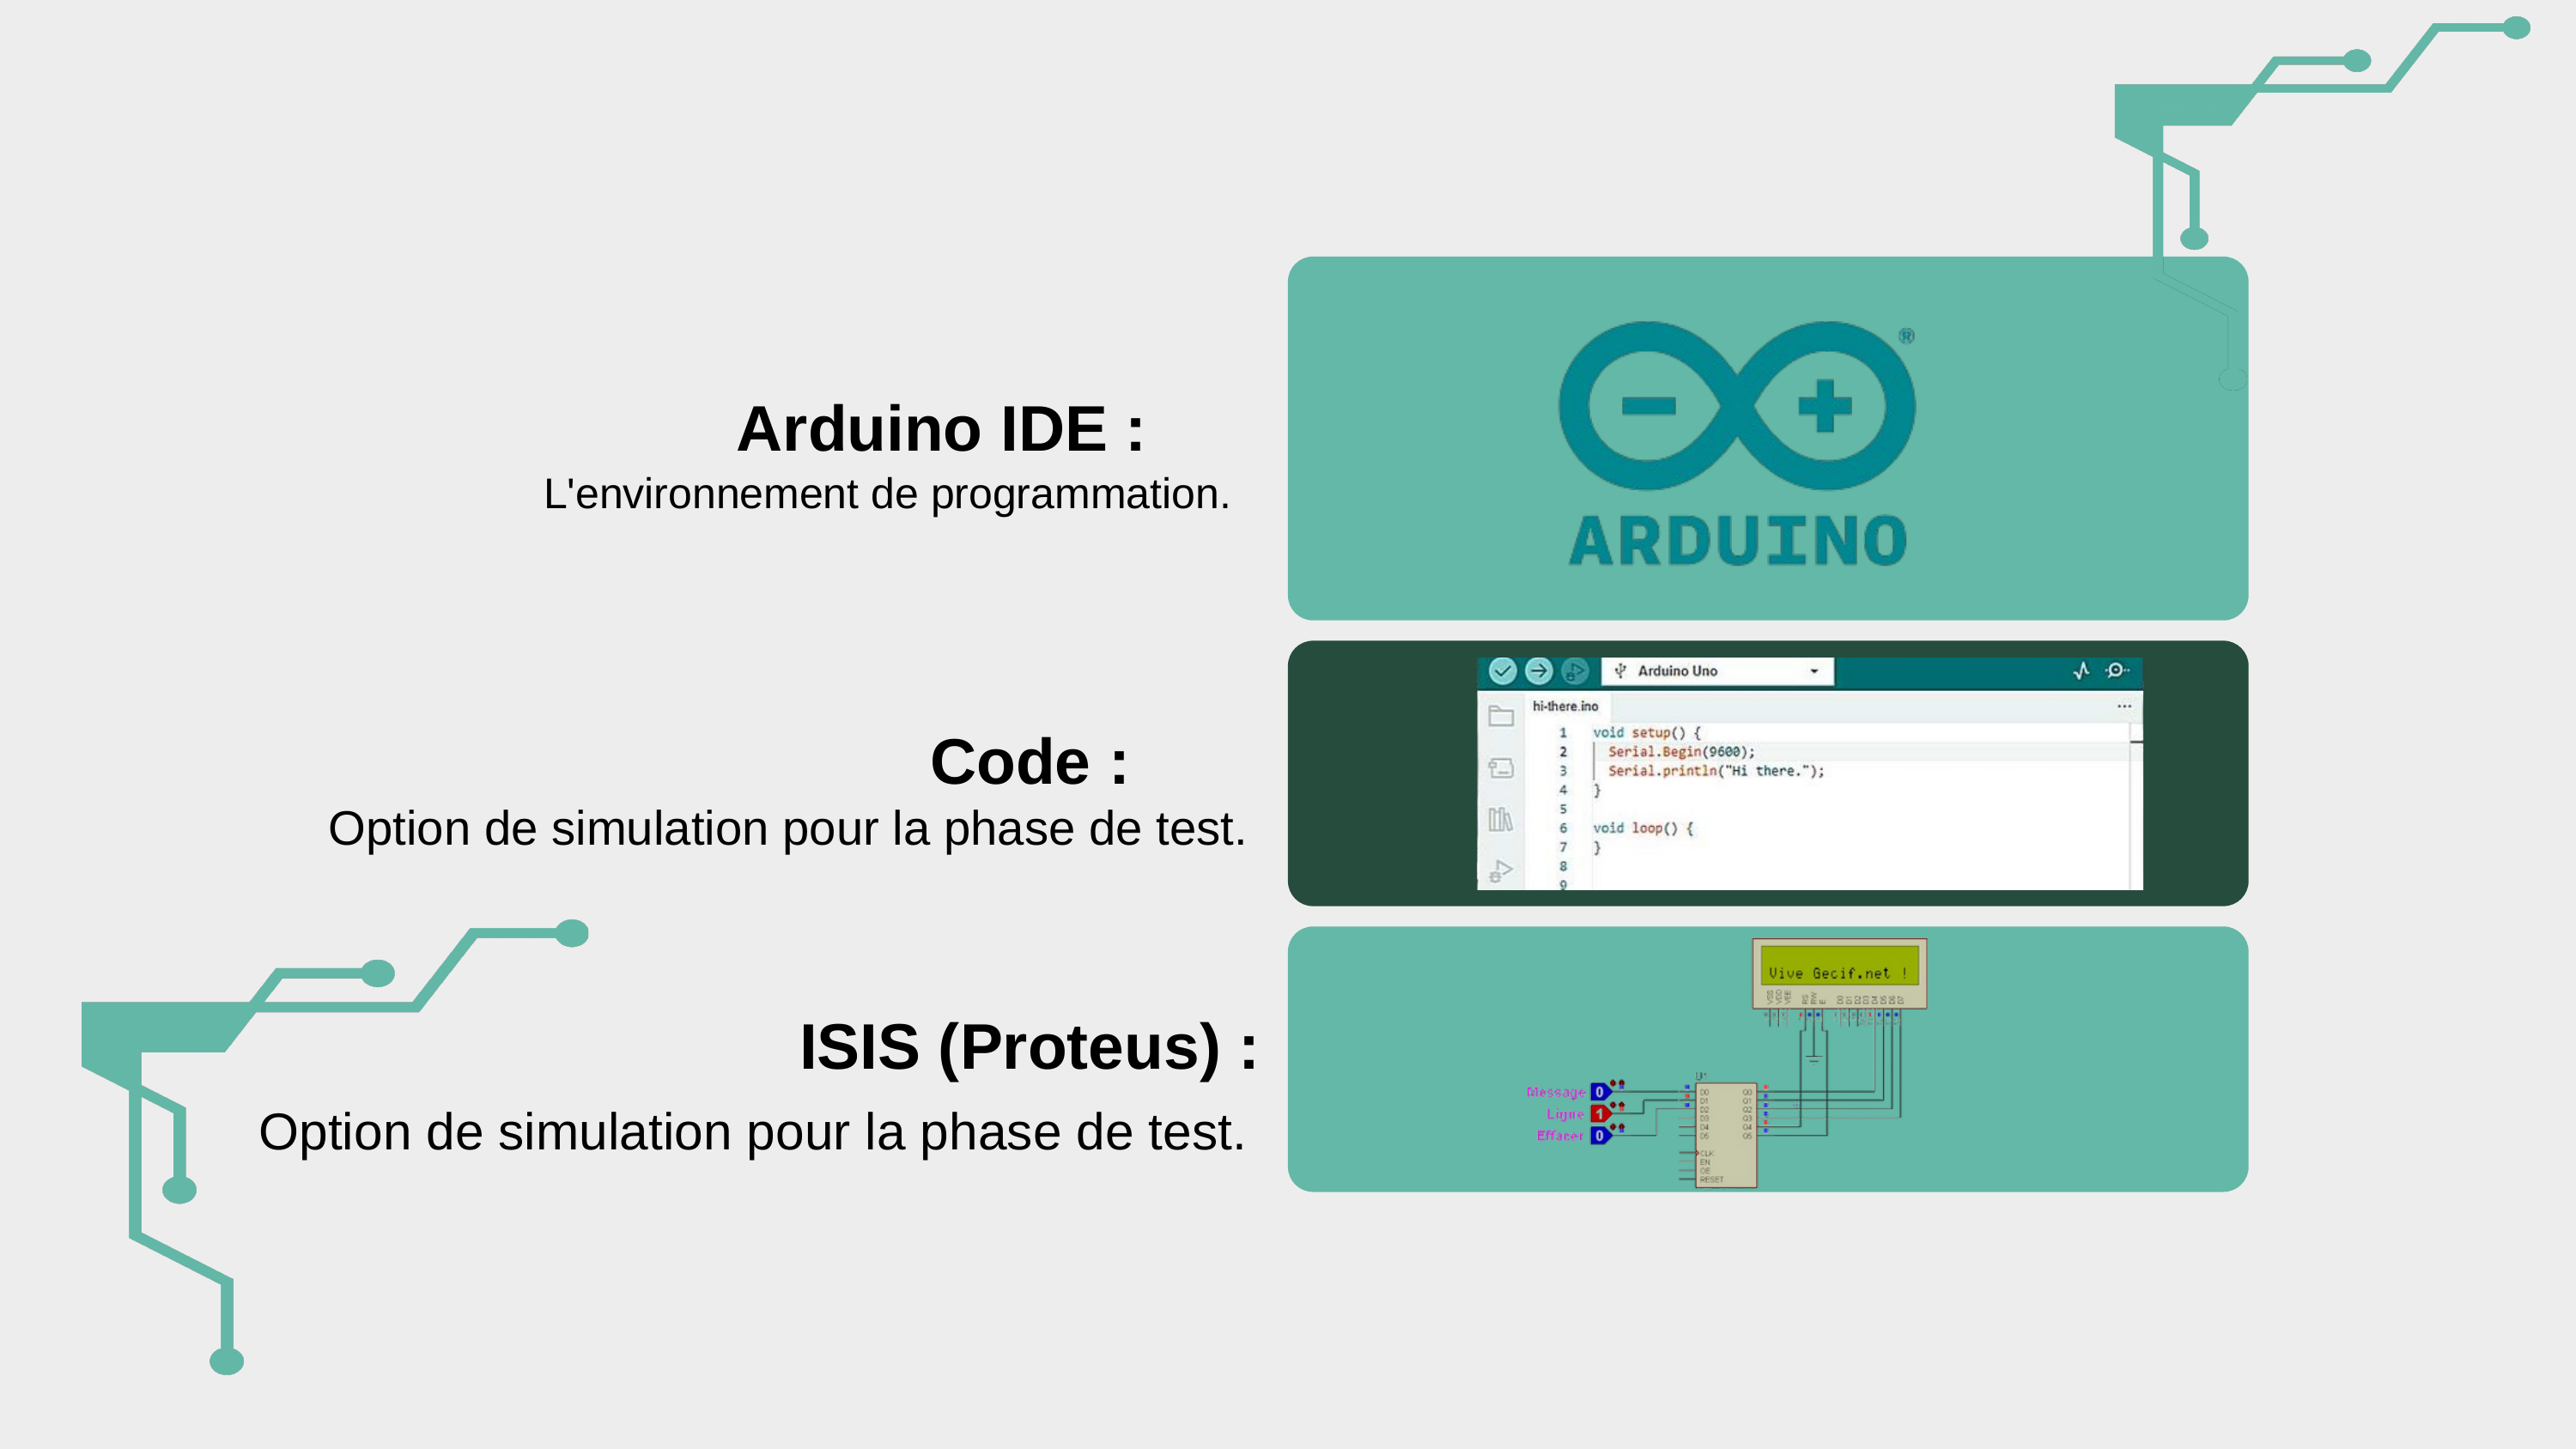

Arduino IDE :
 L'environnement de programmation.

Code :
Option de simulation pour la phase de test.

ISIS (Proteus) :
 Option de simulation pour la phase de test.